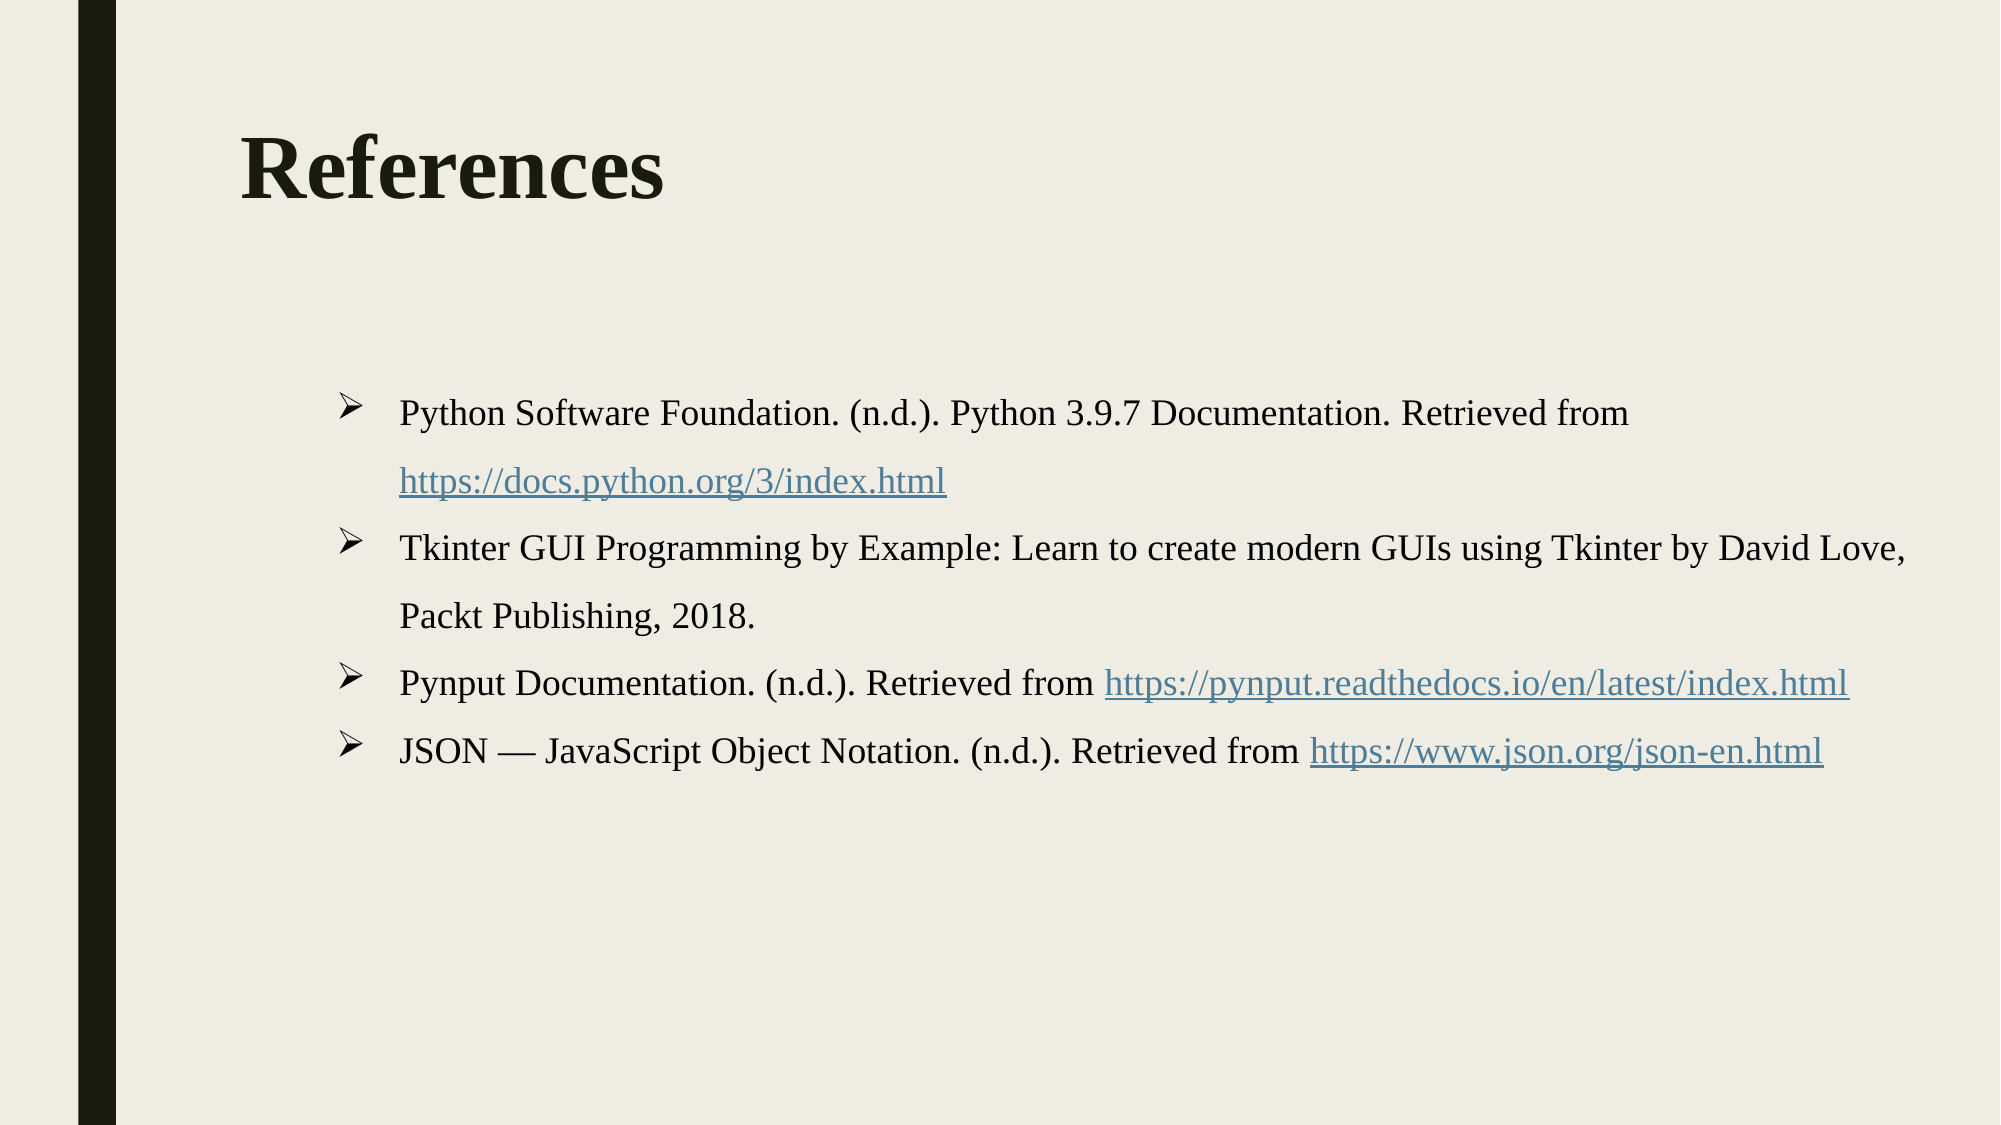

# References
Python Software Foundation. (n.d.). Python 3.9.7 Documentation. Retrieved from https://docs.python.org/3/index.html
Tkinter GUI Programming by Example: Learn to create modern GUIs using Tkinter by David Love, Packt Publishing, 2018.
Pynput Documentation. (n.d.). Retrieved from https://pynput.readthedocs.io/en/latest/index.html
JSON — JavaScript Object Notation. (n.d.). Retrieved from https://www.json.org/json-en.html